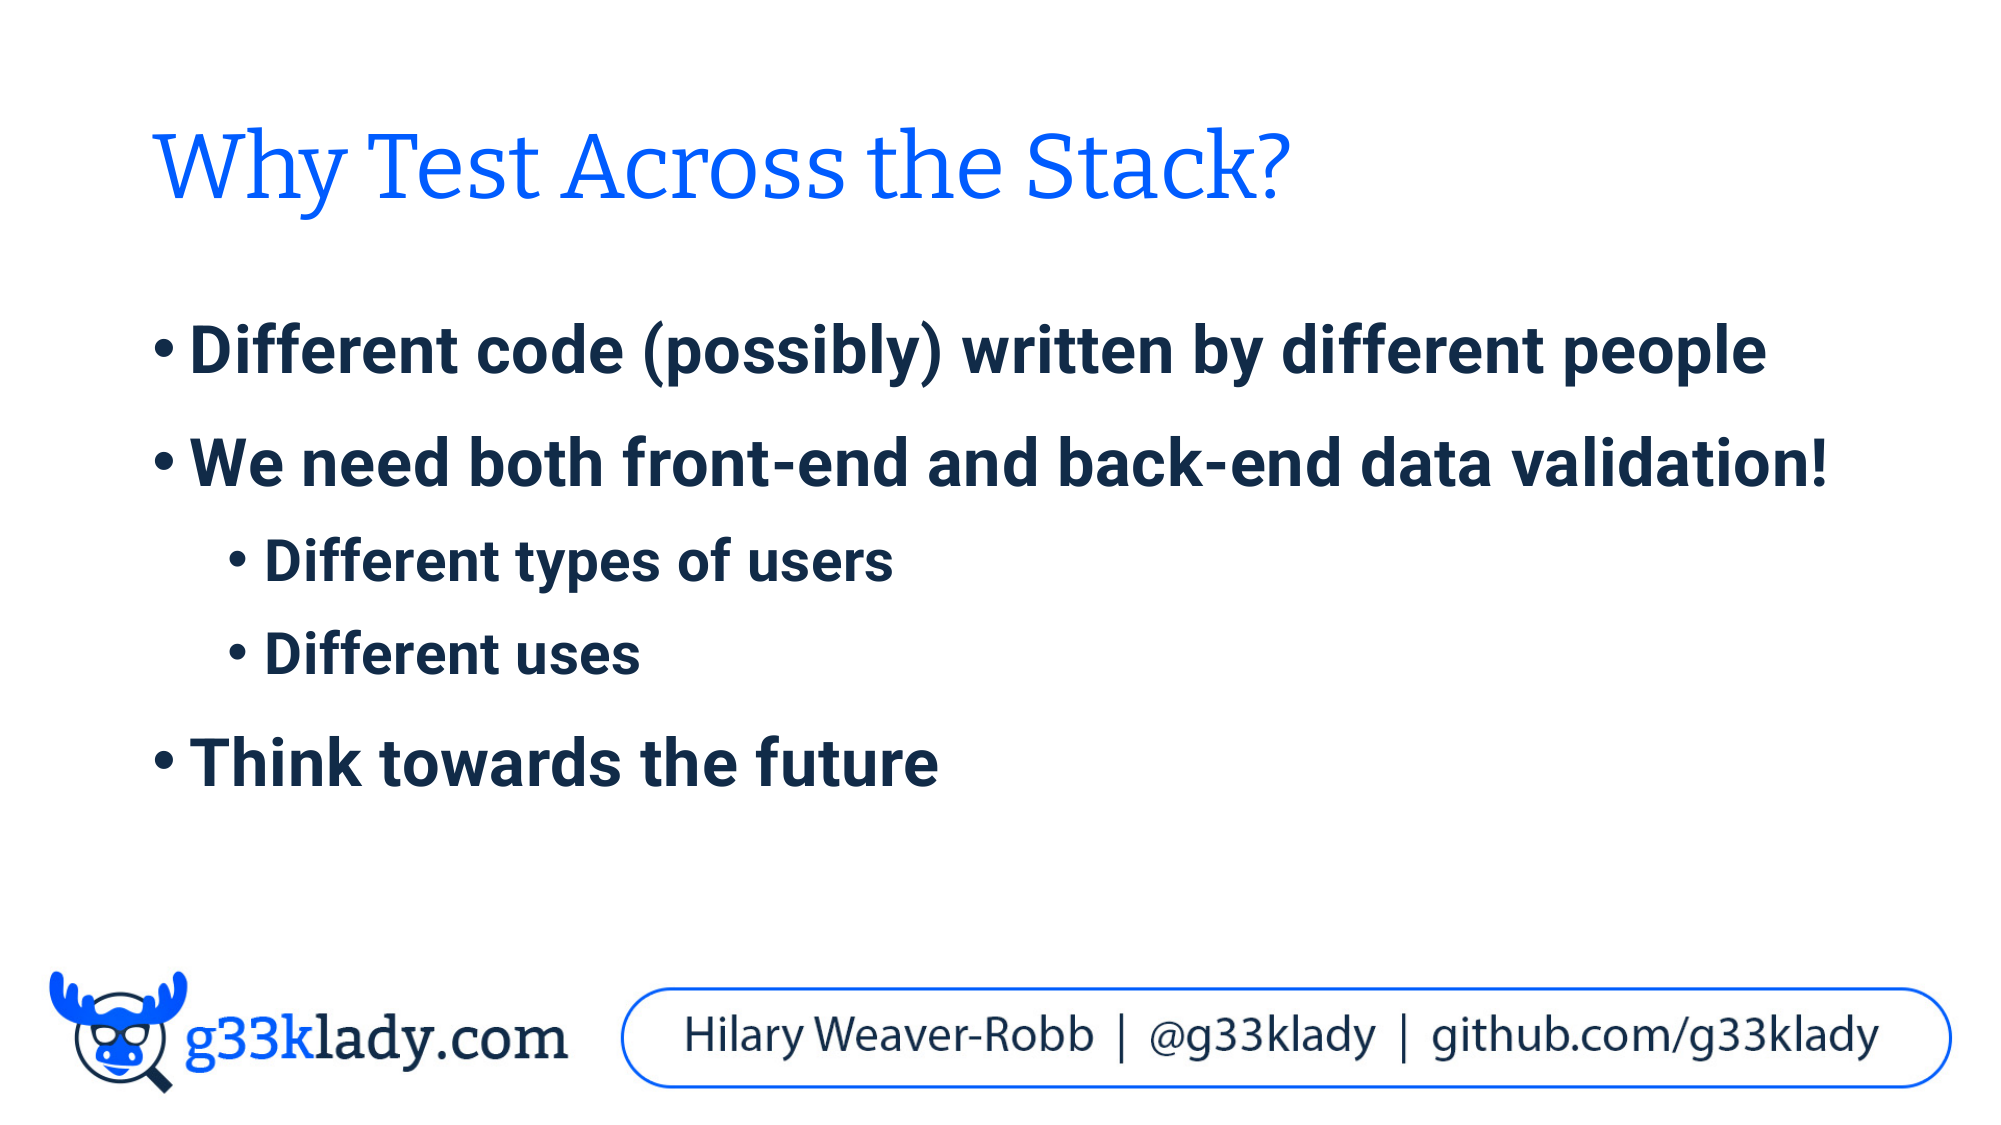

# Why Test Across the Stack?
Different code (possibly) written by different people
We need both front-end and back-end data validation!
Different types of users
Different uses
Think towards the future